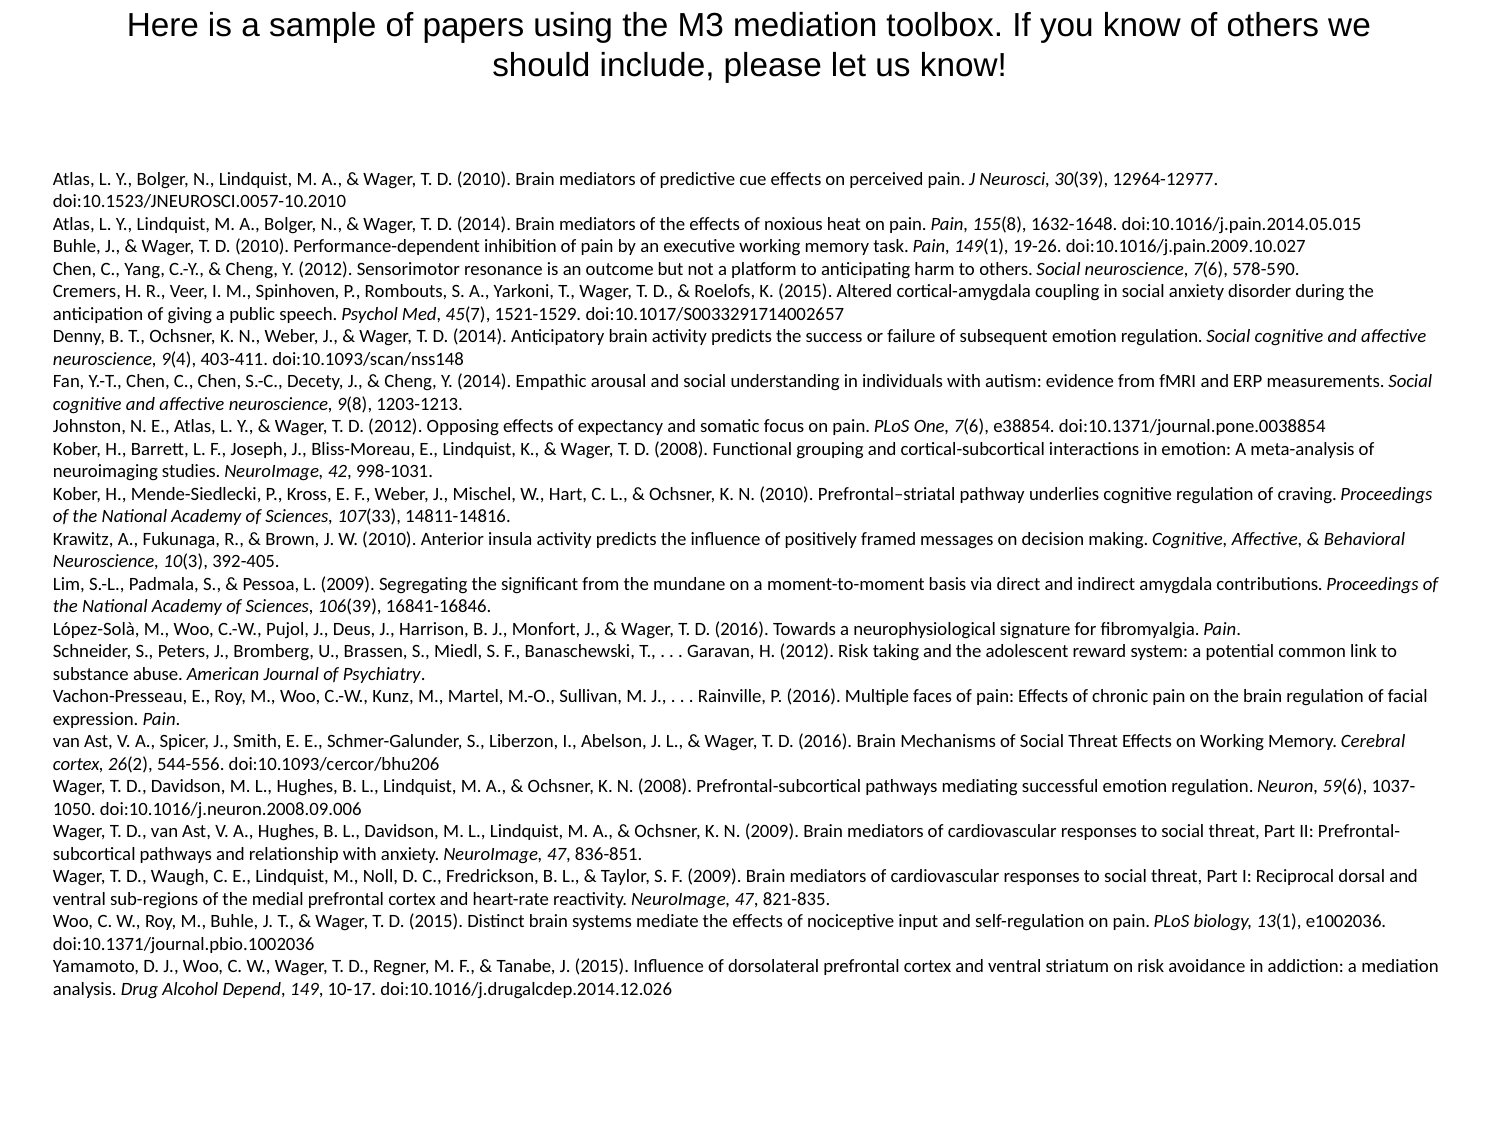

# Here is a sample of papers using the M3 mediation toolbox. If you know of others we should include, please let us know!
Atlas, L. Y., Bolger, N., Lindquist, M. A., & Wager, T. D. (2010). Brain mediators of predictive cue effects on perceived pain. J Neurosci, 30(39), 12964-12977. doi:10.1523/JNEUROSCI.0057-10.2010
Atlas, L. Y., Lindquist, M. A., Bolger, N., & Wager, T. D. (2014). Brain mediators of the effects of noxious heat on pain. Pain, 155(8), 1632-1648. doi:10.1016/j.pain.2014.05.015
Buhle, J., & Wager, T. D. (2010). Performance-dependent inhibition of pain by an executive working memory task. Pain, 149(1), 19-26. doi:10.1016/j.pain.2009.10.027
Chen, C., Yang, C.-Y., & Cheng, Y. (2012). Sensorimotor resonance is an outcome but not a platform to anticipating harm to others. Social neuroscience, 7(6), 578-590.
Cremers, H. R., Veer, I. M., Spinhoven, P., Rombouts, S. A., Yarkoni, T., Wager, T. D., & Roelofs, K. (2015). Altered cortical-amygdala coupling in social anxiety disorder during the anticipation of giving a public speech. Psychol Med, 45(7), 1521-1529. doi:10.1017/S0033291714002657
Denny, B. T., Ochsner, K. N., Weber, J., & Wager, T. D. (2014). Anticipatory brain activity predicts the success or failure of subsequent emotion regulation. Social cognitive and affective neuroscience, 9(4), 403-411. doi:10.1093/scan/nss148
Fan, Y.-T., Chen, C., Chen, S.-C., Decety, J., & Cheng, Y. (2014). Empathic arousal and social understanding in individuals with autism: evidence from fMRI and ERP measurements. Social cognitive and affective neuroscience, 9(8), 1203-1213.
Johnston, N. E., Atlas, L. Y., & Wager, T. D. (2012). Opposing effects of expectancy and somatic focus on pain. PLoS One, 7(6), e38854. doi:10.1371/journal.pone.0038854
Kober, H., Barrett, L. F., Joseph, J., Bliss-Moreau, E., Lindquist, K., & Wager, T. D. (2008). Functional grouping and cortical-subcortical interactions in emotion: A meta-analysis of neuroimaging studies. NeuroImage, 42, 998-1031.
Kober, H., Mende-Siedlecki, P., Kross, E. F., Weber, J., Mischel, W., Hart, C. L., & Ochsner, K. N. (2010). Prefrontal–striatal pathway underlies cognitive regulation of craving. Proceedings of the National Academy of Sciences, 107(33), 14811-14816.
Krawitz, A., Fukunaga, R., & Brown, J. W. (2010). Anterior insula activity predicts the influence of positively framed messages on decision making. Cognitive, Affective, & Behavioral Neuroscience, 10(3), 392-405.
Lim, S.-L., Padmala, S., & Pessoa, L. (2009). Segregating the significant from the mundane on a moment-to-moment basis via direct and indirect amygdala contributions. Proceedings of the National Academy of Sciences, 106(39), 16841-16846.
López-Solà, M., Woo, C.-W., Pujol, J., Deus, J., Harrison, B. J., Monfort, J., & Wager, T. D. (2016). Towards a neurophysiological signature for fibromyalgia. Pain.
Schneider, S., Peters, J., Bromberg, U., Brassen, S., Miedl, S. F., Banaschewski, T., . . . Garavan, H. (2012). Risk taking and the adolescent reward system: a potential common link to substance abuse. American Journal of Psychiatry.
Vachon-Presseau, E., Roy, M., Woo, C.-W., Kunz, M., Martel, M.-O., Sullivan, M. J., . . . Rainville, P. (2016). Multiple faces of pain: Effects of chronic pain on the brain regulation of facial expression. Pain.
van Ast, V. A., Spicer, J., Smith, E. E., Schmer-Galunder, S., Liberzon, I., Abelson, J. L., & Wager, T. D. (2016). Brain Mechanisms of Social Threat Effects on Working Memory. Cerebral cortex, 26(2), 544-556. doi:10.1093/cercor/bhu206
Wager, T. D., Davidson, M. L., Hughes, B. L., Lindquist, M. A., & Ochsner, K. N. (2008). Prefrontal-subcortical pathways mediating successful emotion regulation. Neuron, 59(6), 1037-1050. doi:10.1016/j.neuron.2008.09.006
Wager, T. D., van Ast, V. A., Hughes, B. L., Davidson, M. L., Lindquist, M. A., & Ochsner, K. N. (2009). Brain mediators of cardiovascular responses to social threat, Part II: Prefrontal-subcortical pathways and relationship with anxiety. NeuroImage, 47, 836-851.
Wager, T. D., Waugh, C. E., Lindquist, M., Noll, D. C., Fredrickson, B. L., & Taylor, S. F. (2009). Brain mediators of cardiovascular responses to social threat, Part I: Reciprocal dorsal and ventral sub-regions of the medial prefrontal cortex and heart-rate reactivity. NeuroImage, 47, 821-835.
Woo, C. W., Roy, M., Buhle, J. T., & Wager, T. D. (2015). Distinct brain systems mediate the effects of nociceptive input and self-regulation on pain. PLoS biology, 13(1), e1002036. doi:10.1371/journal.pbio.1002036
Yamamoto, D. J., Woo, C. W., Wager, T. D., Regner, M. F., & Tanabe, J. (2015). Influence of dorsolateral prefrontal cortex and ventral striatum on risk avoidance in addiction: a mediation analysis. Drug Alcohol Depend, 149, 10-17. doi:10.1016/j.drugalcdep.2014.12.026